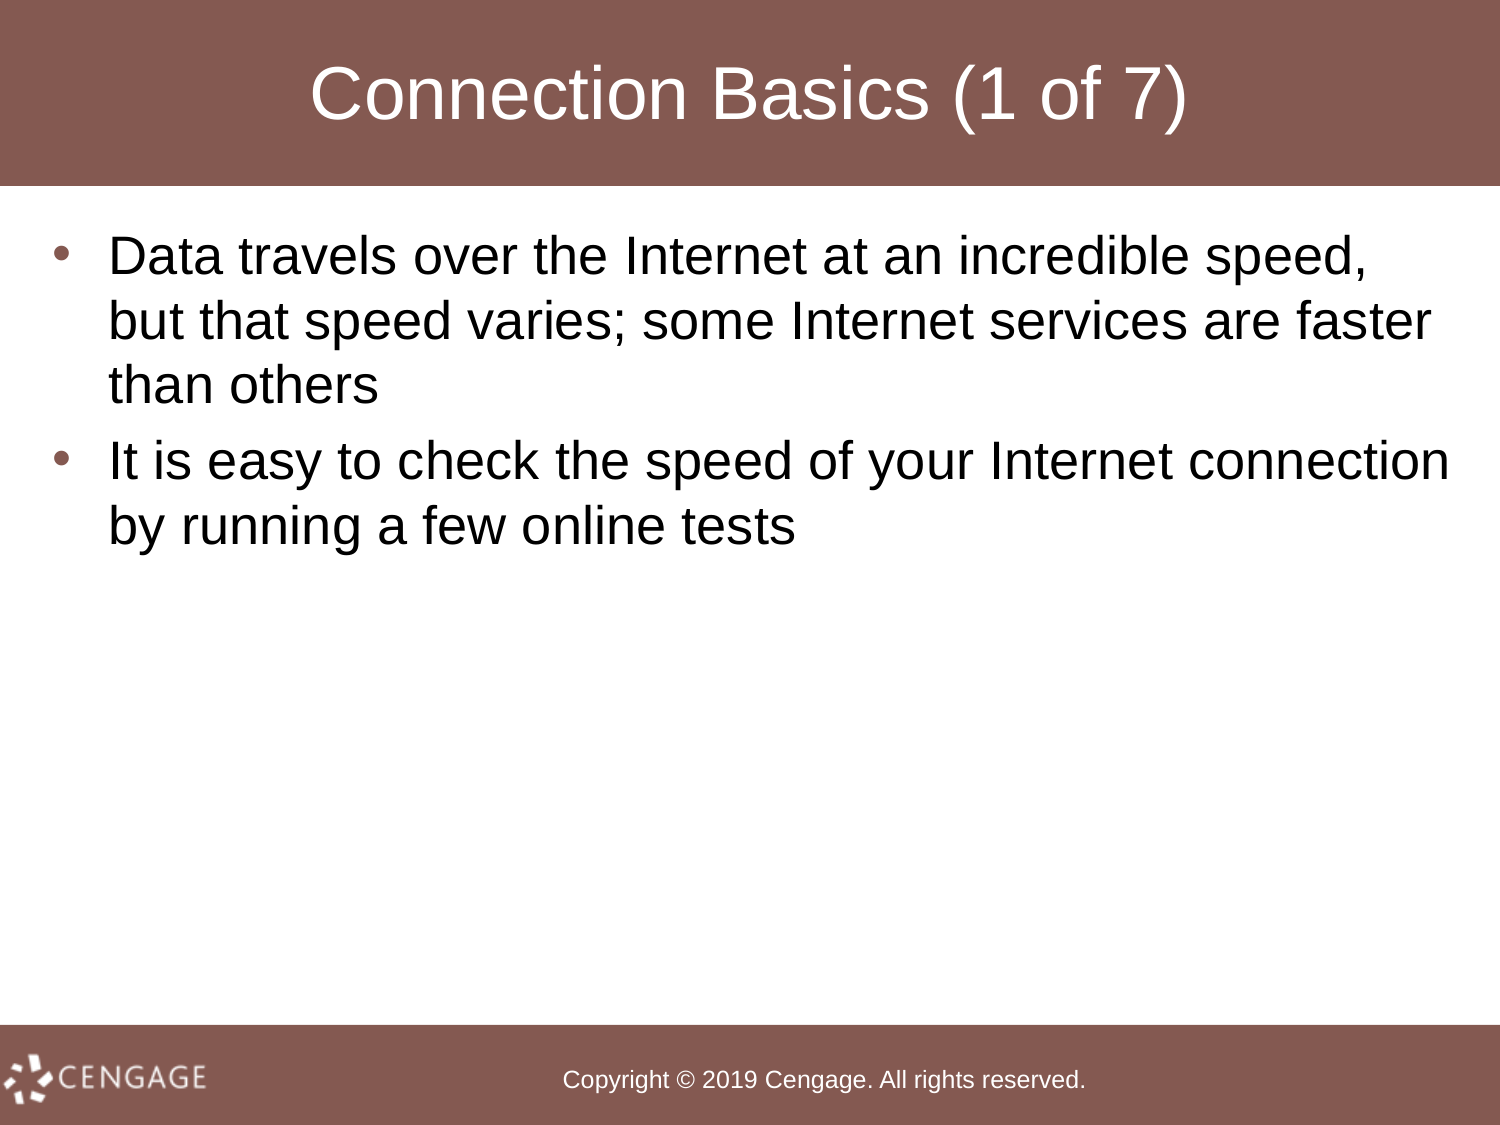

# Connection Basics (1 of 7)
Data travels over the Internet at an incredible speed, but that speed varies; some Internet services are faster than others
It is easy to check the speed of your Internet connection by running a few online tests